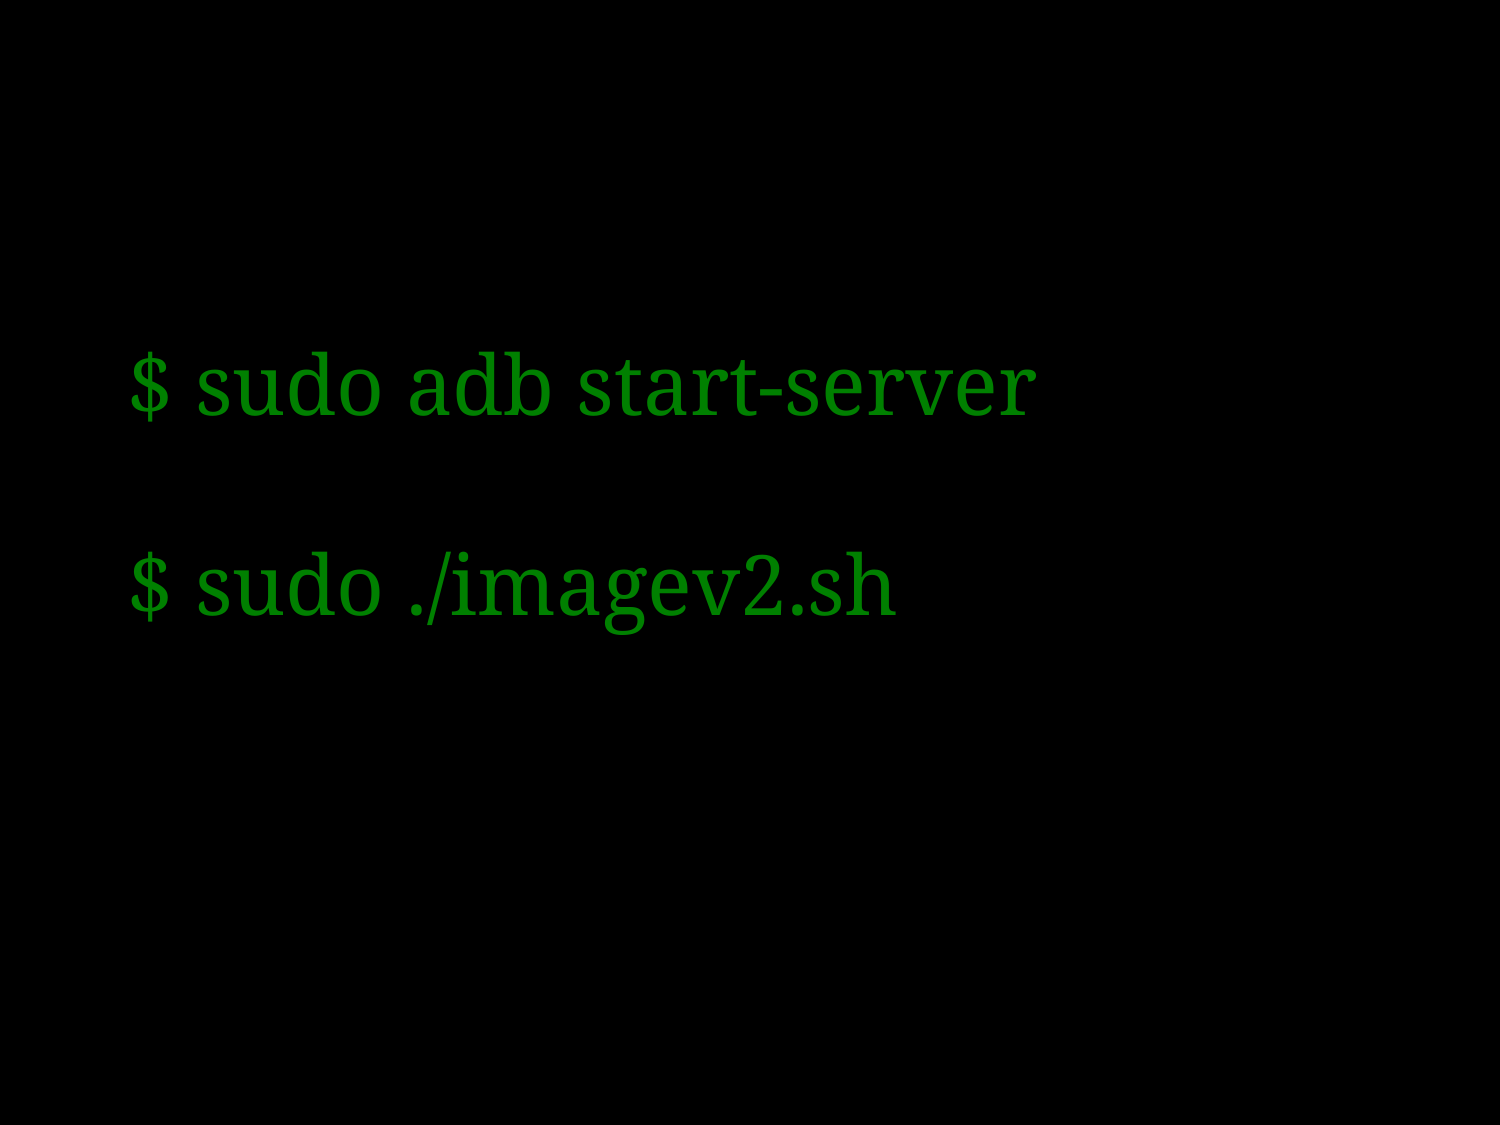

$ sudo adb start-server

$ sudo ./imagev2.sh